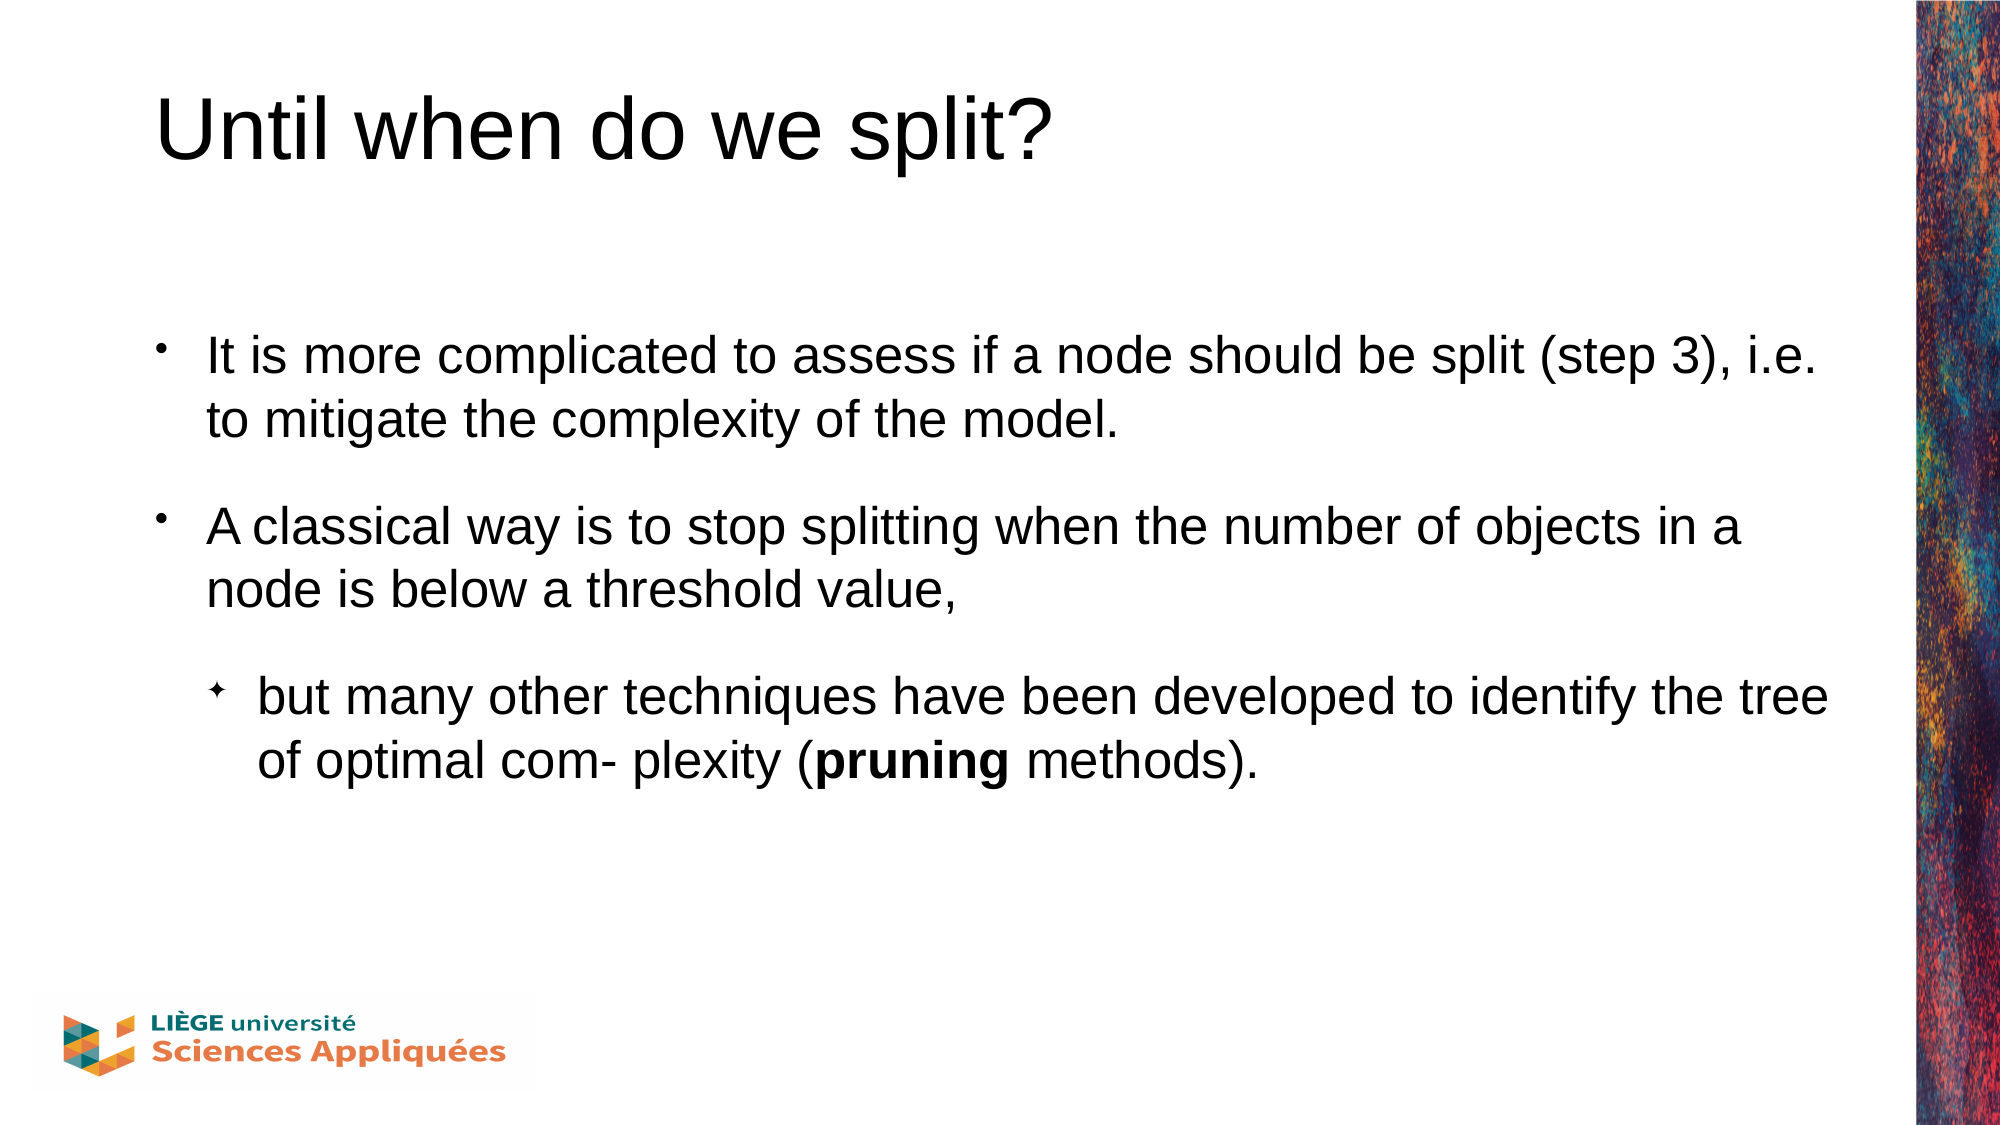

# Until when do we split?
It is more complicated to assess if a node should be split (step 3), i.e. to mitigate the complexity of the model.
A classical way is to stop splitting when the number of objects in a node is below a threshold value,
but many other techniques have been developed to identify the tree of optimal com- plexity (pruning methods).